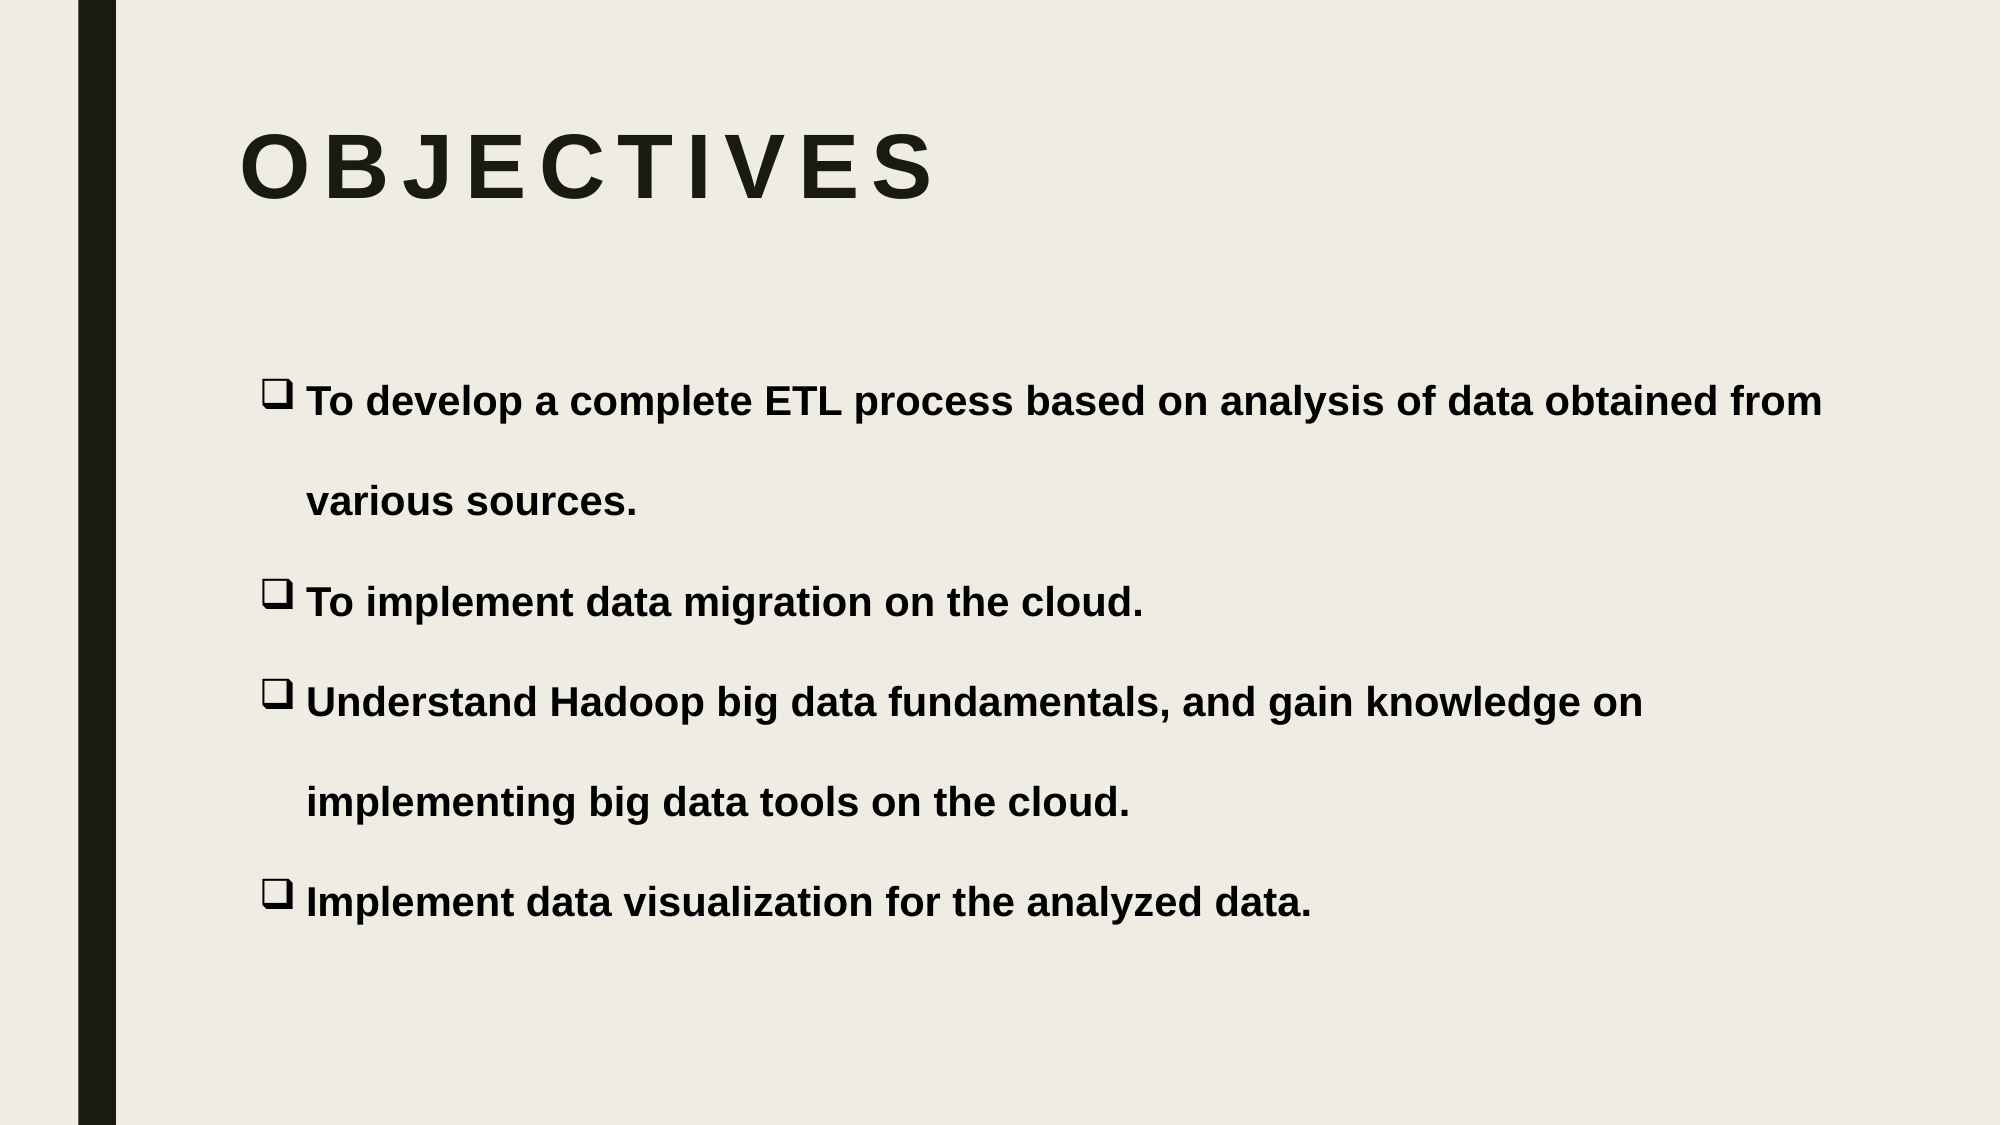

OBJECTIVES
To develop a complete ETL process based on analysis of data obtained from various sources.
To implement data migration on the cloud.
Understand Hadoop big data fundamentals, and gain knowledge on implementing big data tools on the cloud.
Implement data visualization for the analyzed data.